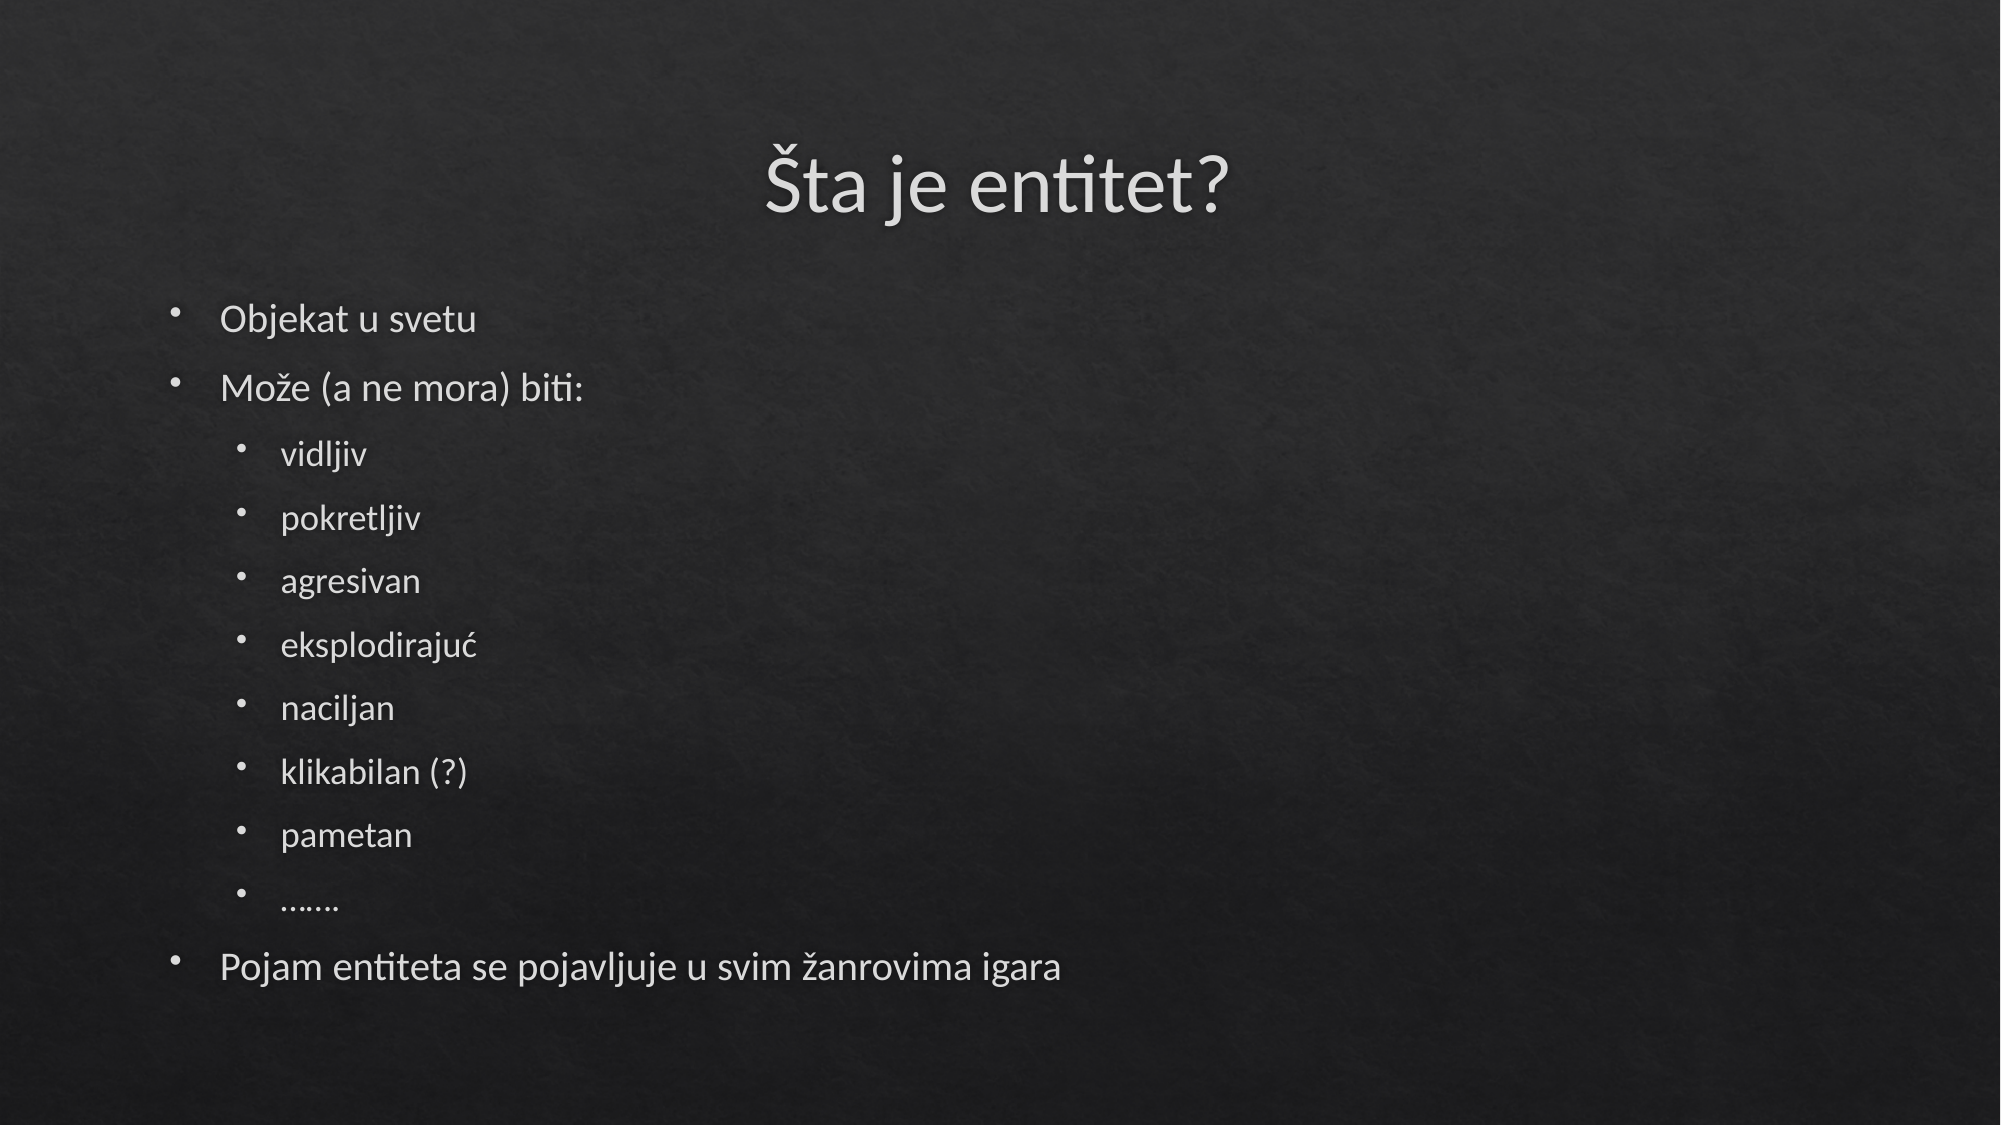

# Šta je entitet?
Objekat u svetu
Može (a ne mora) biti:
vidljiv
pokretljiv
agresivan
eksplodirajuć
naciljan
klikabilan (?)
pametan
…….
Pojam entiteta se pojavljuje u svim žanrovima igara